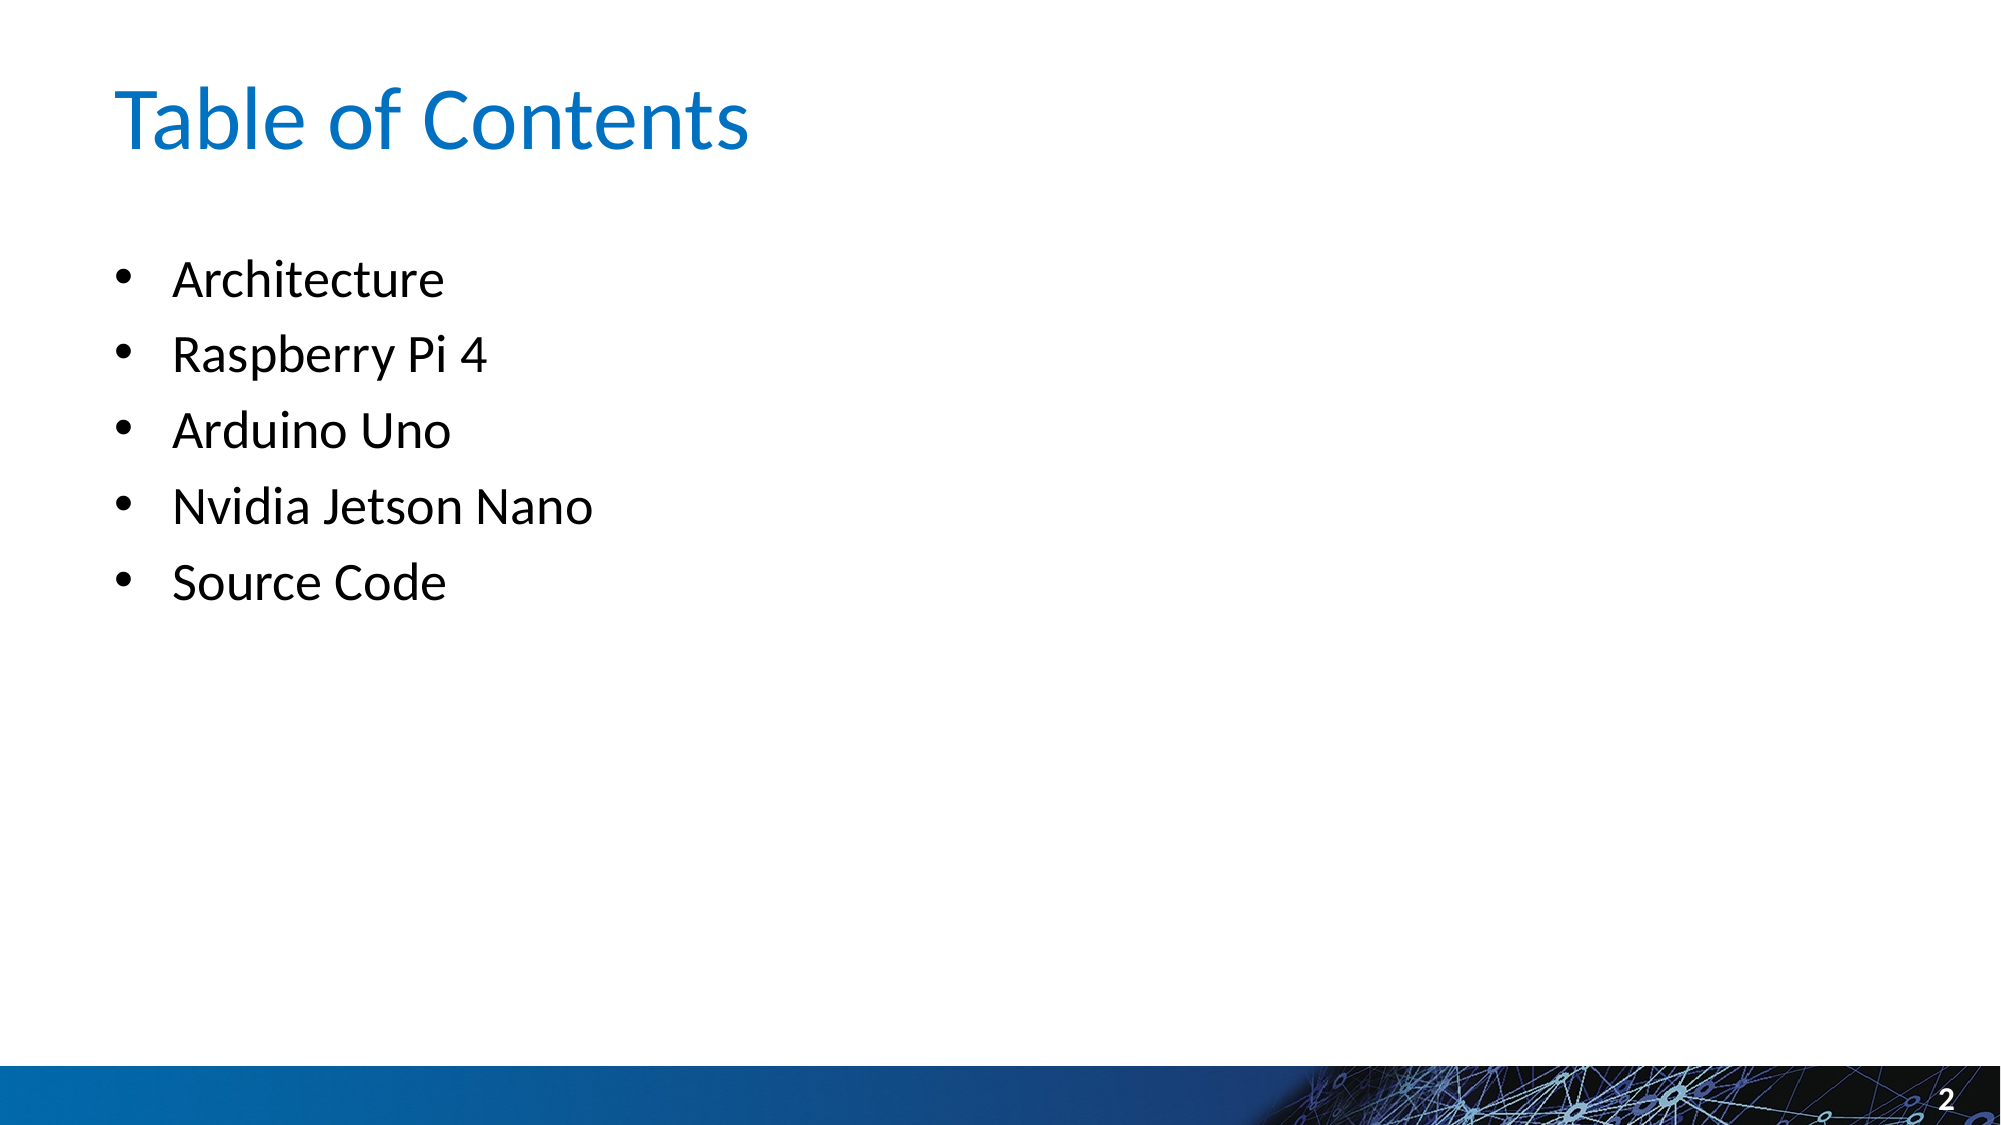

# Table of Contents
Architecture
Raspberry Pi 4
Arduino Uno
Nvidia Jetson Nano
Source Code
2